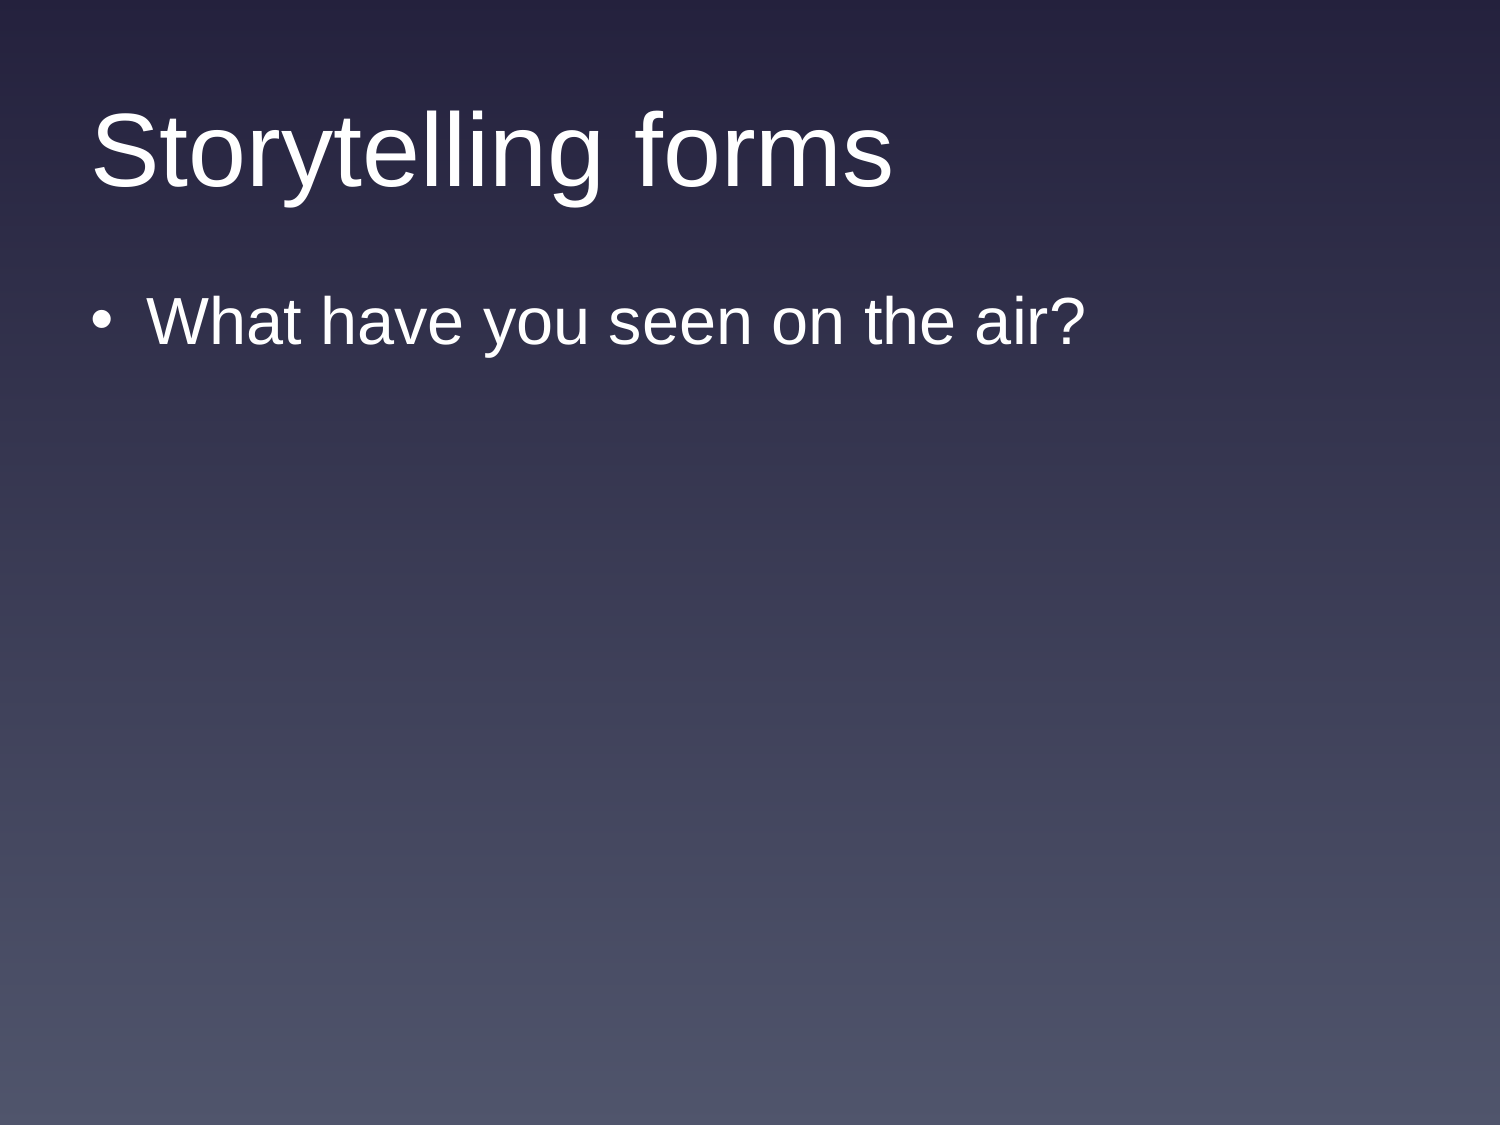

# Storytelling forms
What have you seen on the air?